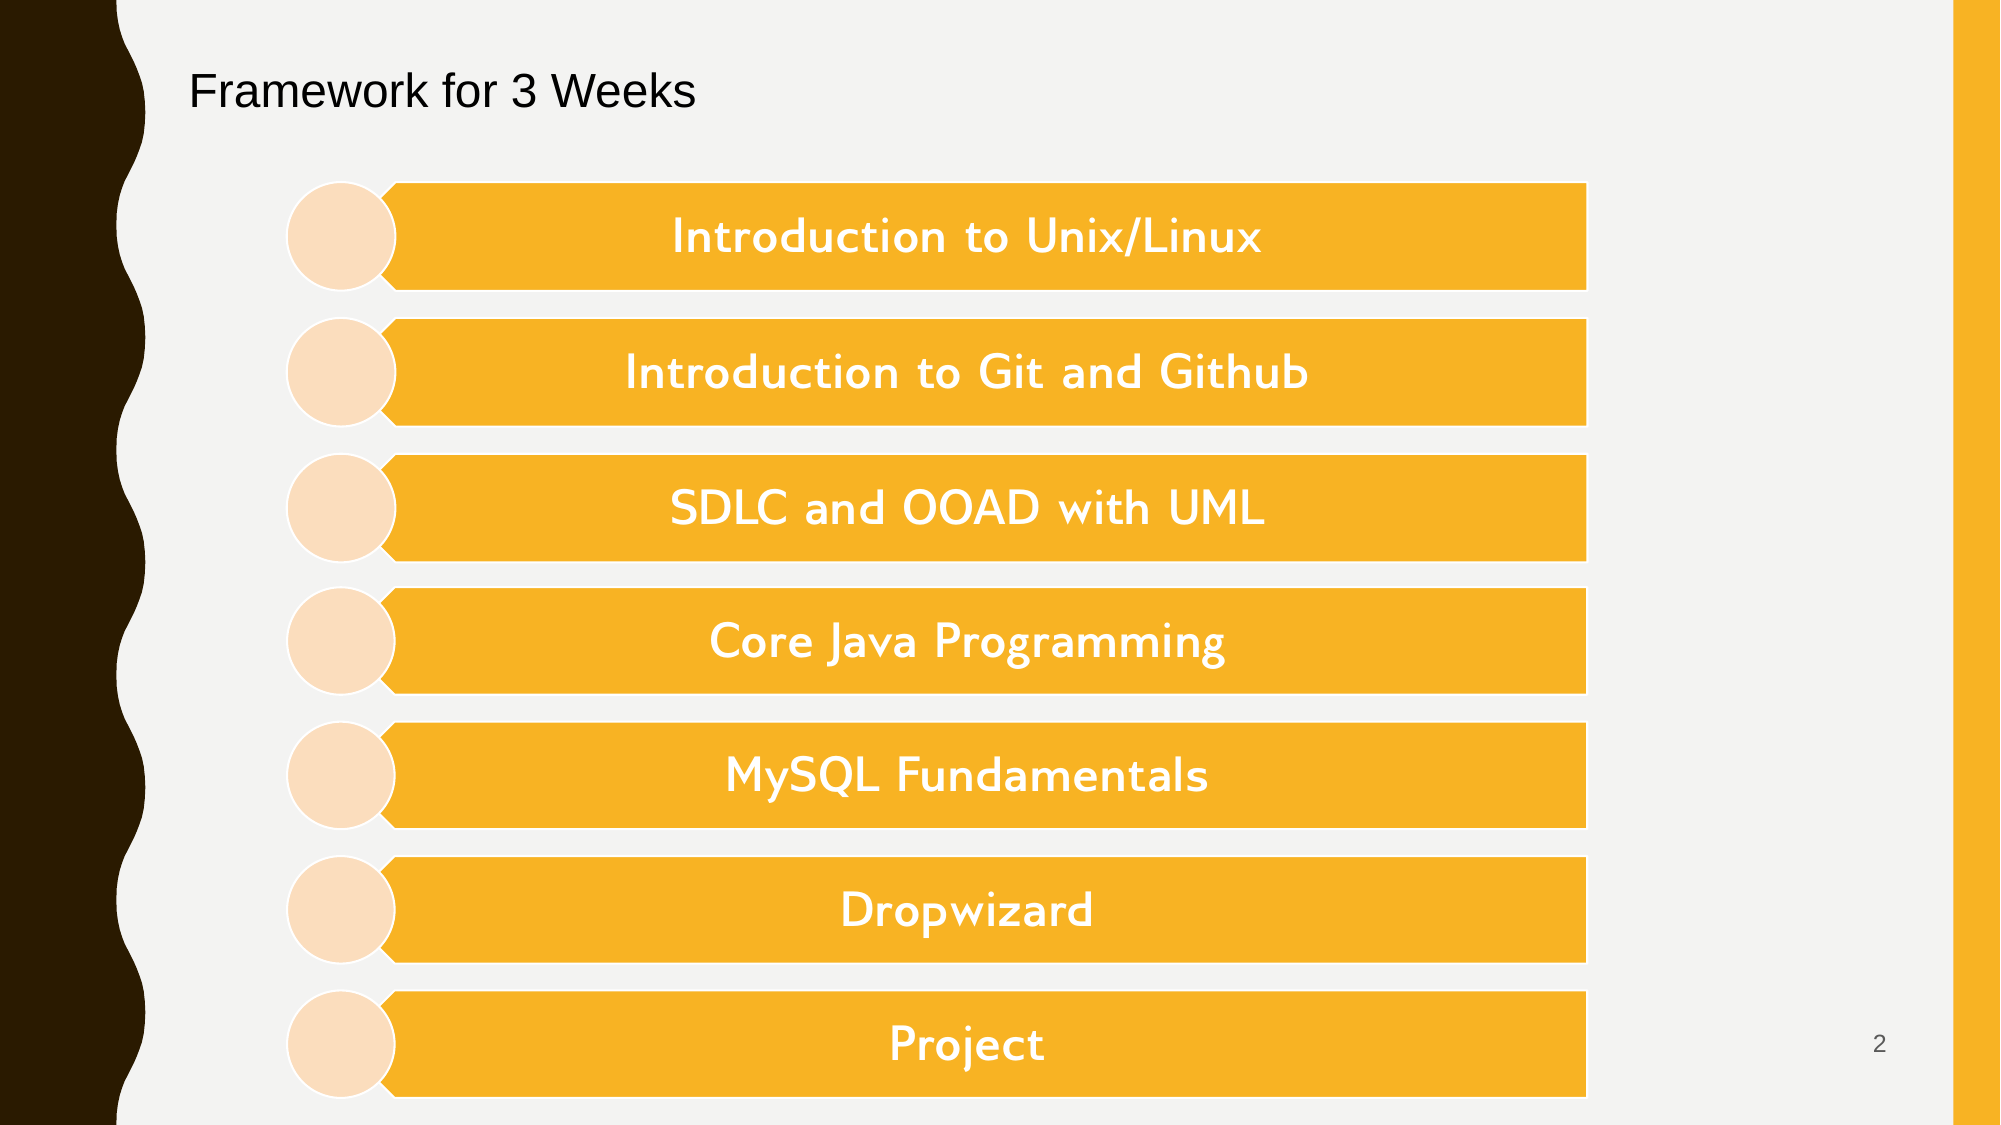

Framework for 3 Weeks
Introduction to Unix/Linux
Introduction to Git and Github
SDLC and OOAD with UML
Core Java Programming
MySQL Fundamentals
Dropwizard
Project
2